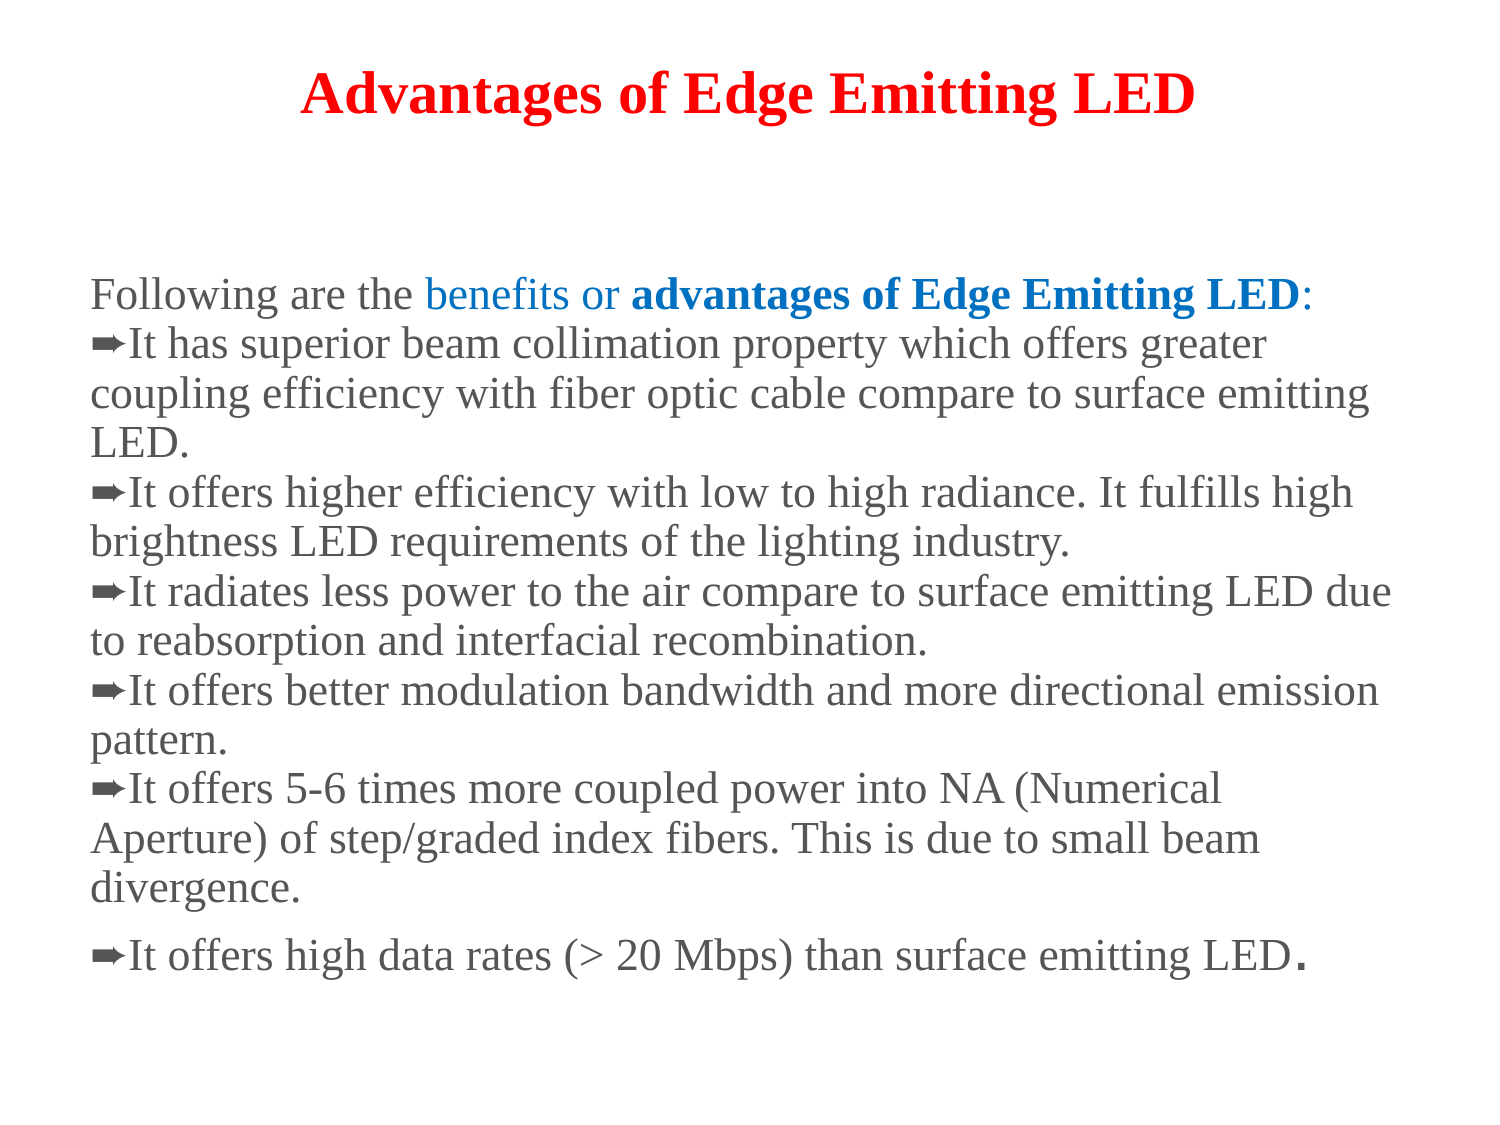

# Advantages of Edge Emitting LED
Following are the benefits or advantages of Edge Emitting LED:
➨It has superior beam collimation property which offers greater coupling efficiency with fiber optic cable compare to surface emitting LED.
➨It offers higher efficiency with low to high radiance. It fulfills high brightness LED requirements of the lighting industry.
➨It radiates less power to the air compare to surface emitting LED due to reabsorption and interfacial recombination.
➨It offers better modulation bandwidth and more directional emission pattern.
➨It offers 5-6 times more coupled power into NA (Numerical Aperture) of step/graded index fibers. This is due to small beam divergence.
➨It offers high data rates (> 20 Mbps) than surface emitting LED.